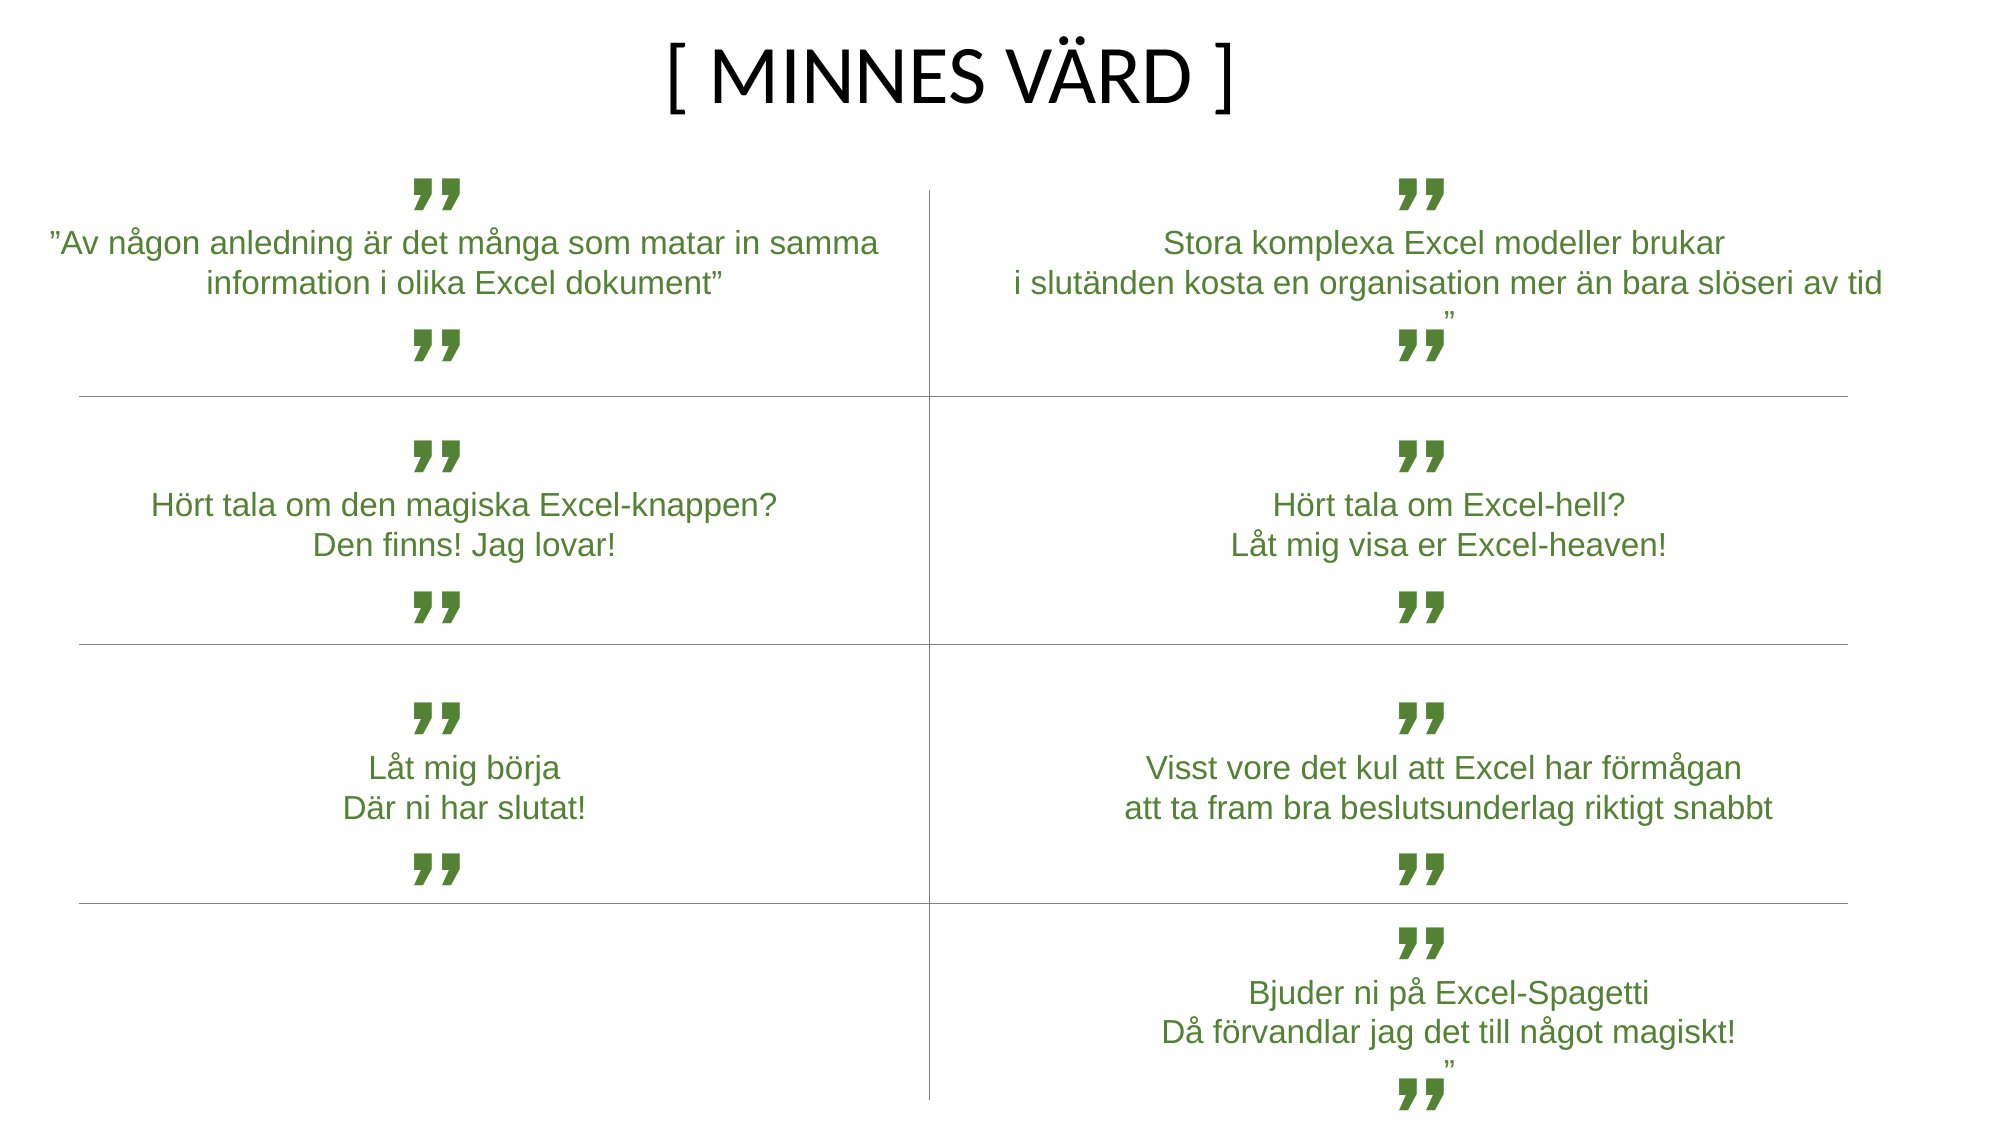

[ MINNES VÄRD ]
,,
,,
”Av någon anledning är det många som matar in samma information i olika Excel dokument”
Stora komplexa Excel modeller brukar
i slutänden kosta en organisation mer än bara slöseri av tid
”
,,
,,
,,
,,
Hört tala om den magiska Excel-knappen?
Den finns! Jag lovar!
Hört tala om Excel-hell?
Låt mig visa er Excel-heaven!
,,
,,
,,
,,
Låt mig börja
Där ni har slutat!
Visst vore det kul att Excel har förmågan
att ta fram bra beslutsunderlag riktigt snabbt

,,
,,
,,
Bjuder ni på Excel-Spagetti
Då förvandlar jag det till något magiskt!
”
,,